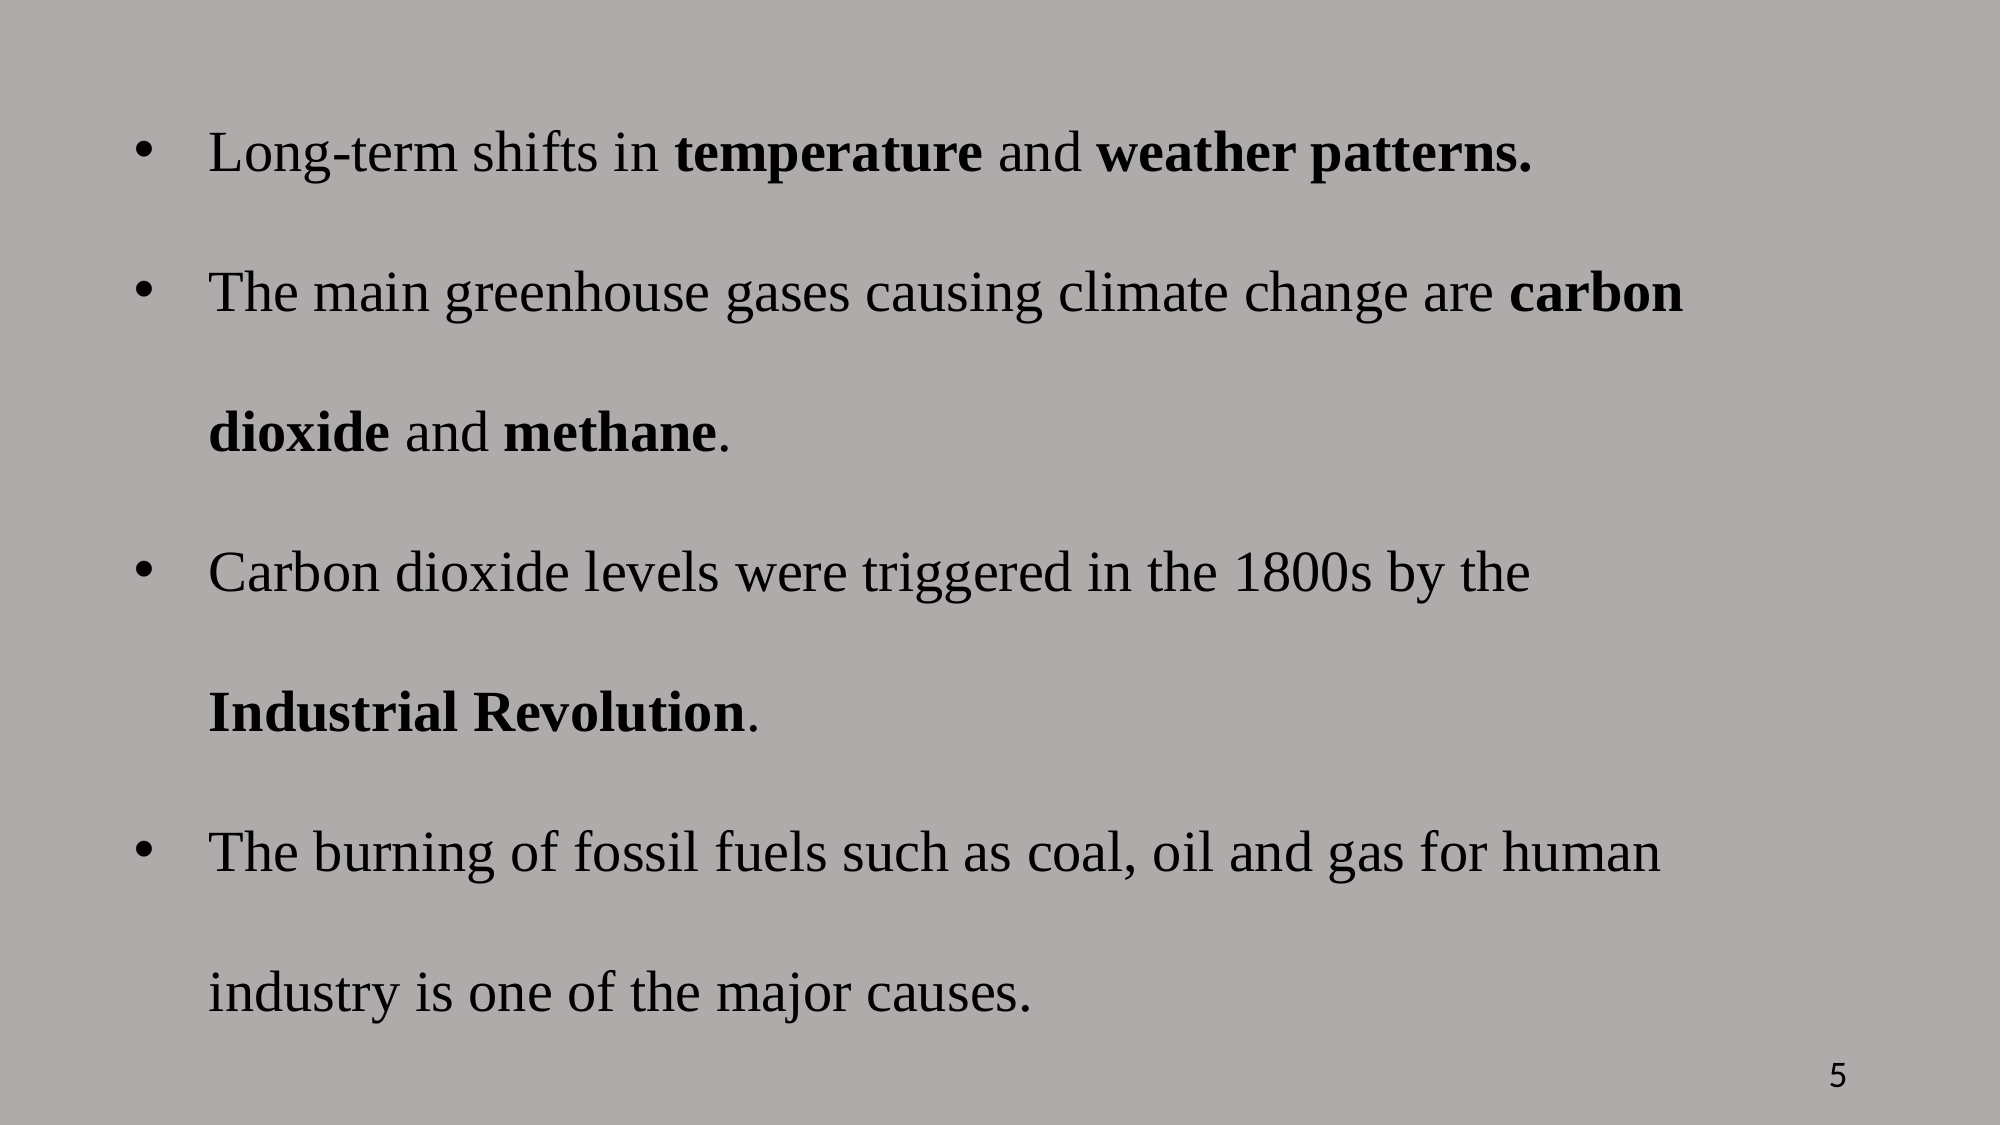

Long-term shifts in temperature and weather patterns.
The main greenhouse gases causing climate change are carbon dioxide and methane.
Carbon dioxide levels were triggered in the 1800s by the Industrial Revolution.
The burning of fossil fuels such as coal, oil and gas for human industry is one of the major causes.

5